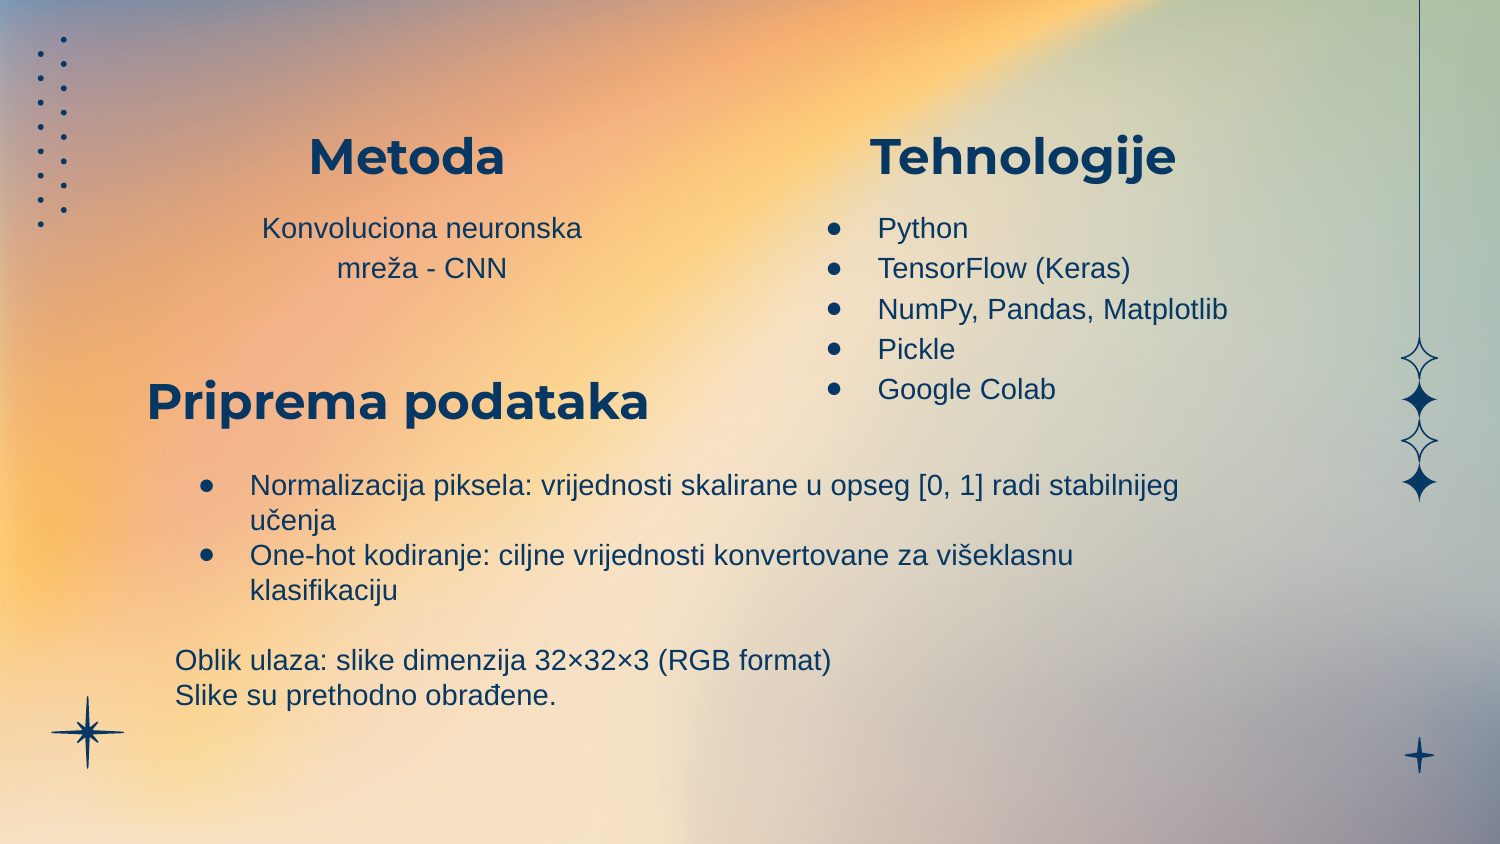

Metoda
Tehnologije
Konvoluciona neuronska mreža - CNN
Python
TensorFlow (Keras)
NumPy, Pandas, Matplotlib
Pickle
Google Colab
Priprema podataka
Normalizacija piksela: vrijednosti skalirane u opseg [0, 1] radi stabilnijeg učenja
One-hot kodiranje: ciljne vrijednosti konvertovane za višeklasnu klasifikaciju

Oblik ulaza: slike dimenzija 32×32×3 (RGB format)
Slike su prethodno obrađene.